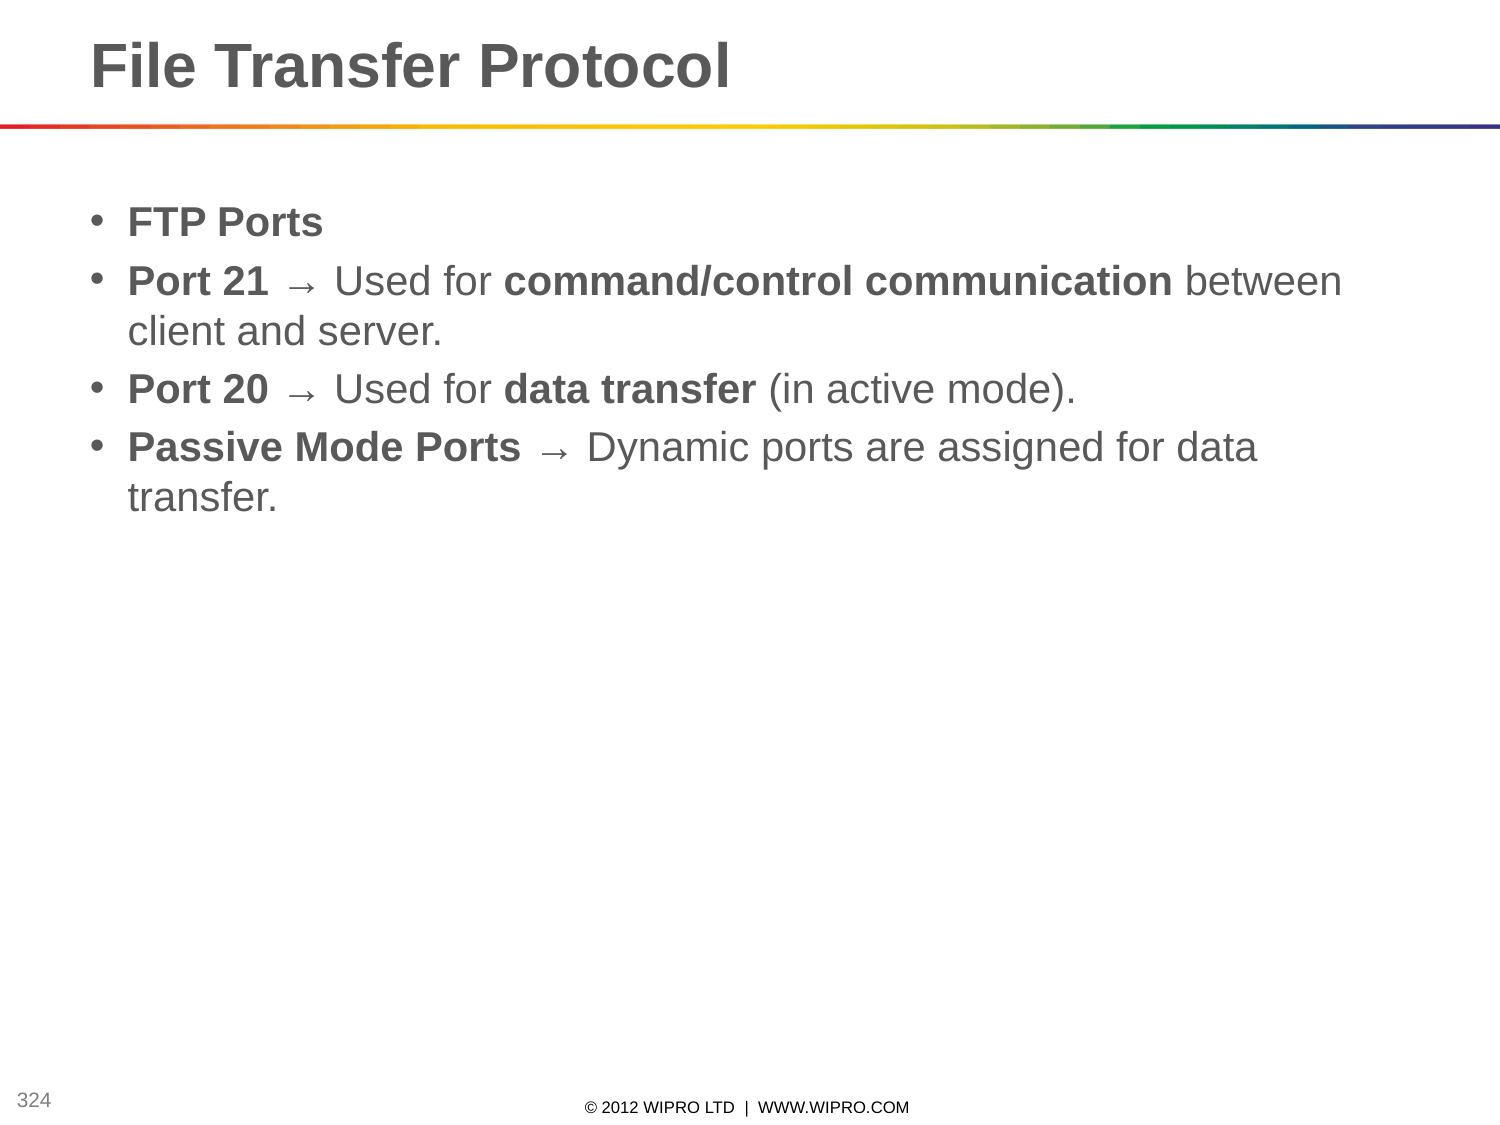

# File Transfer Protocol
FTP Ports
Port 21 → Used for command/control communication between client and server.
Port 20 → Used for data transfer (in active mode).
Passive Mode Ports → Dynamic ports are assigned for data transfer.